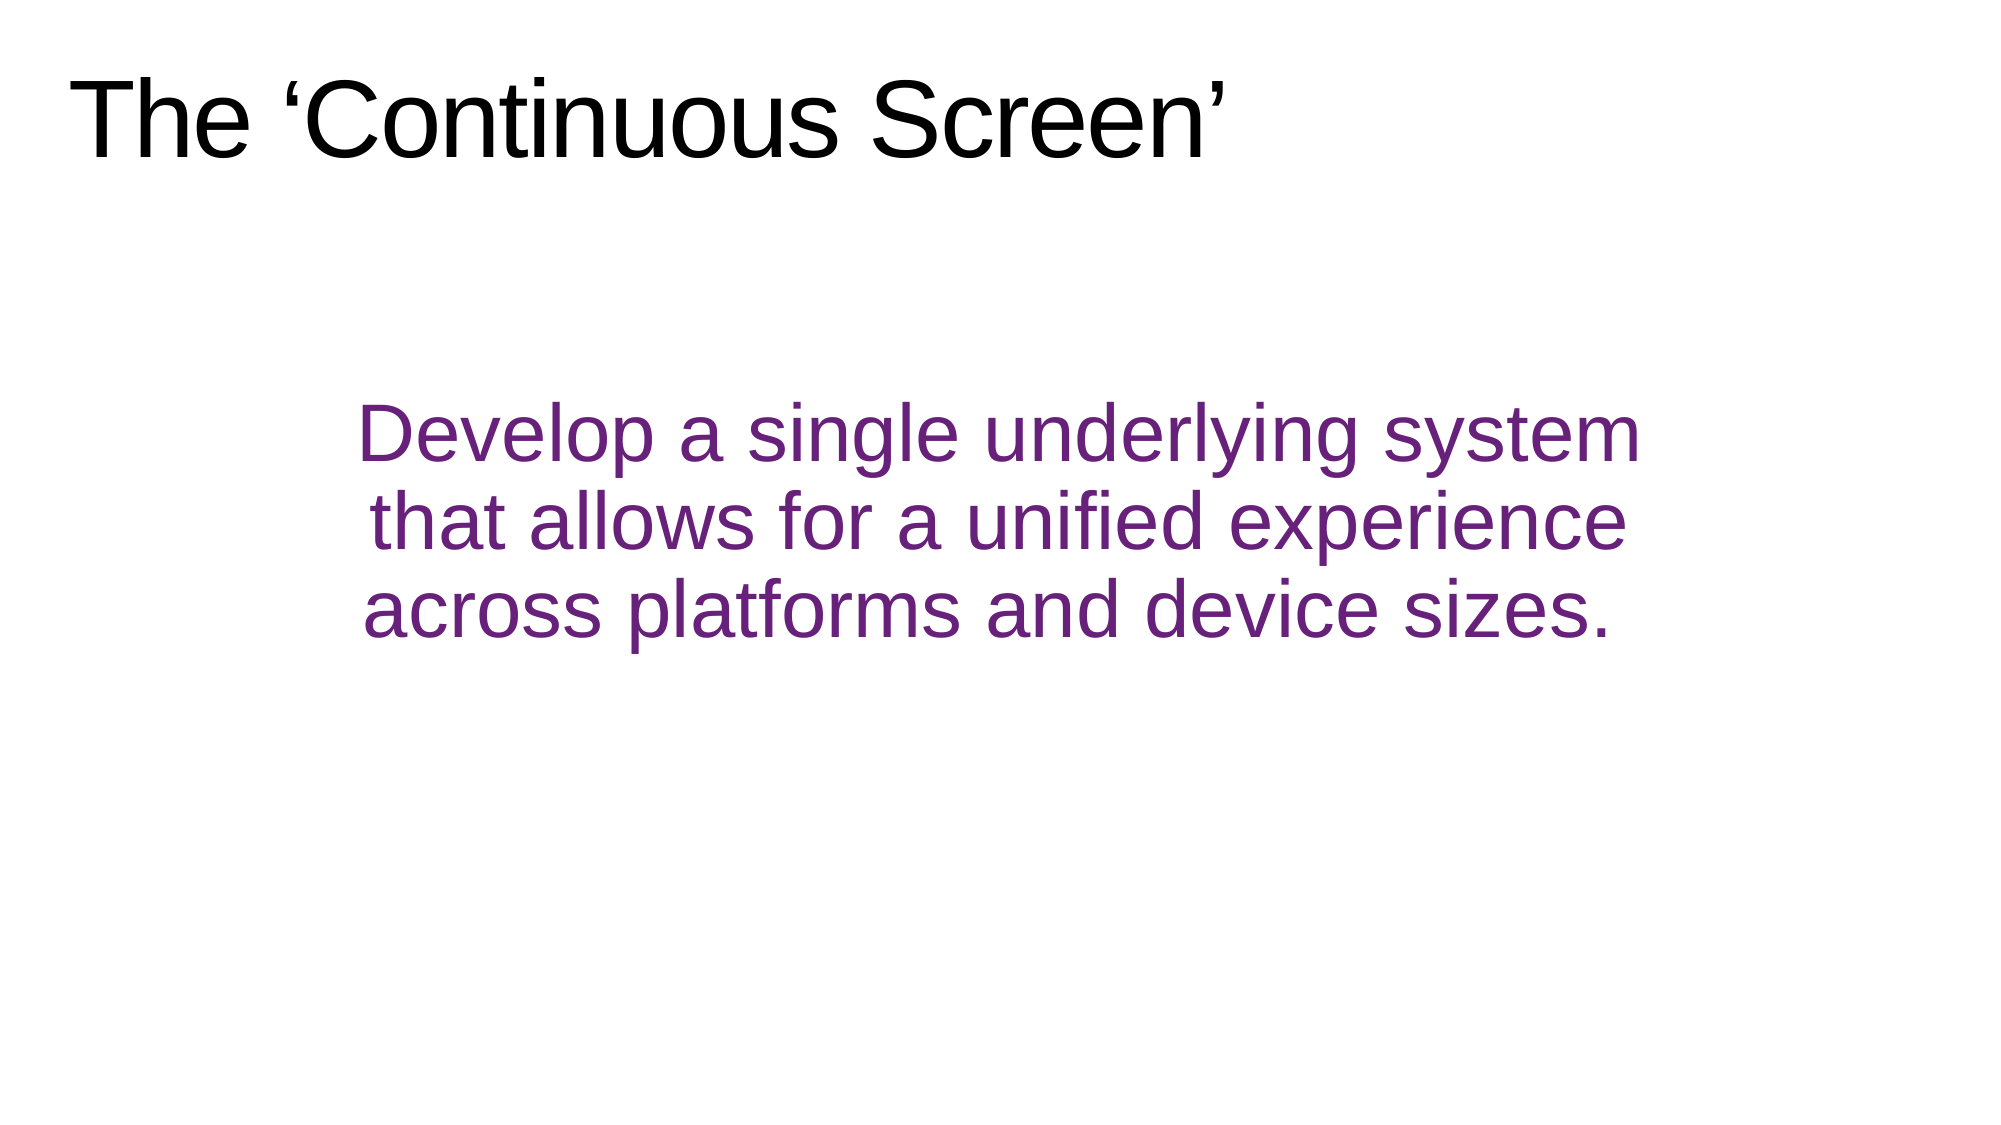

# The ‘Continuous Screen’
Develop a single underlying system that allows for a unified experience across platforms and device sizes.